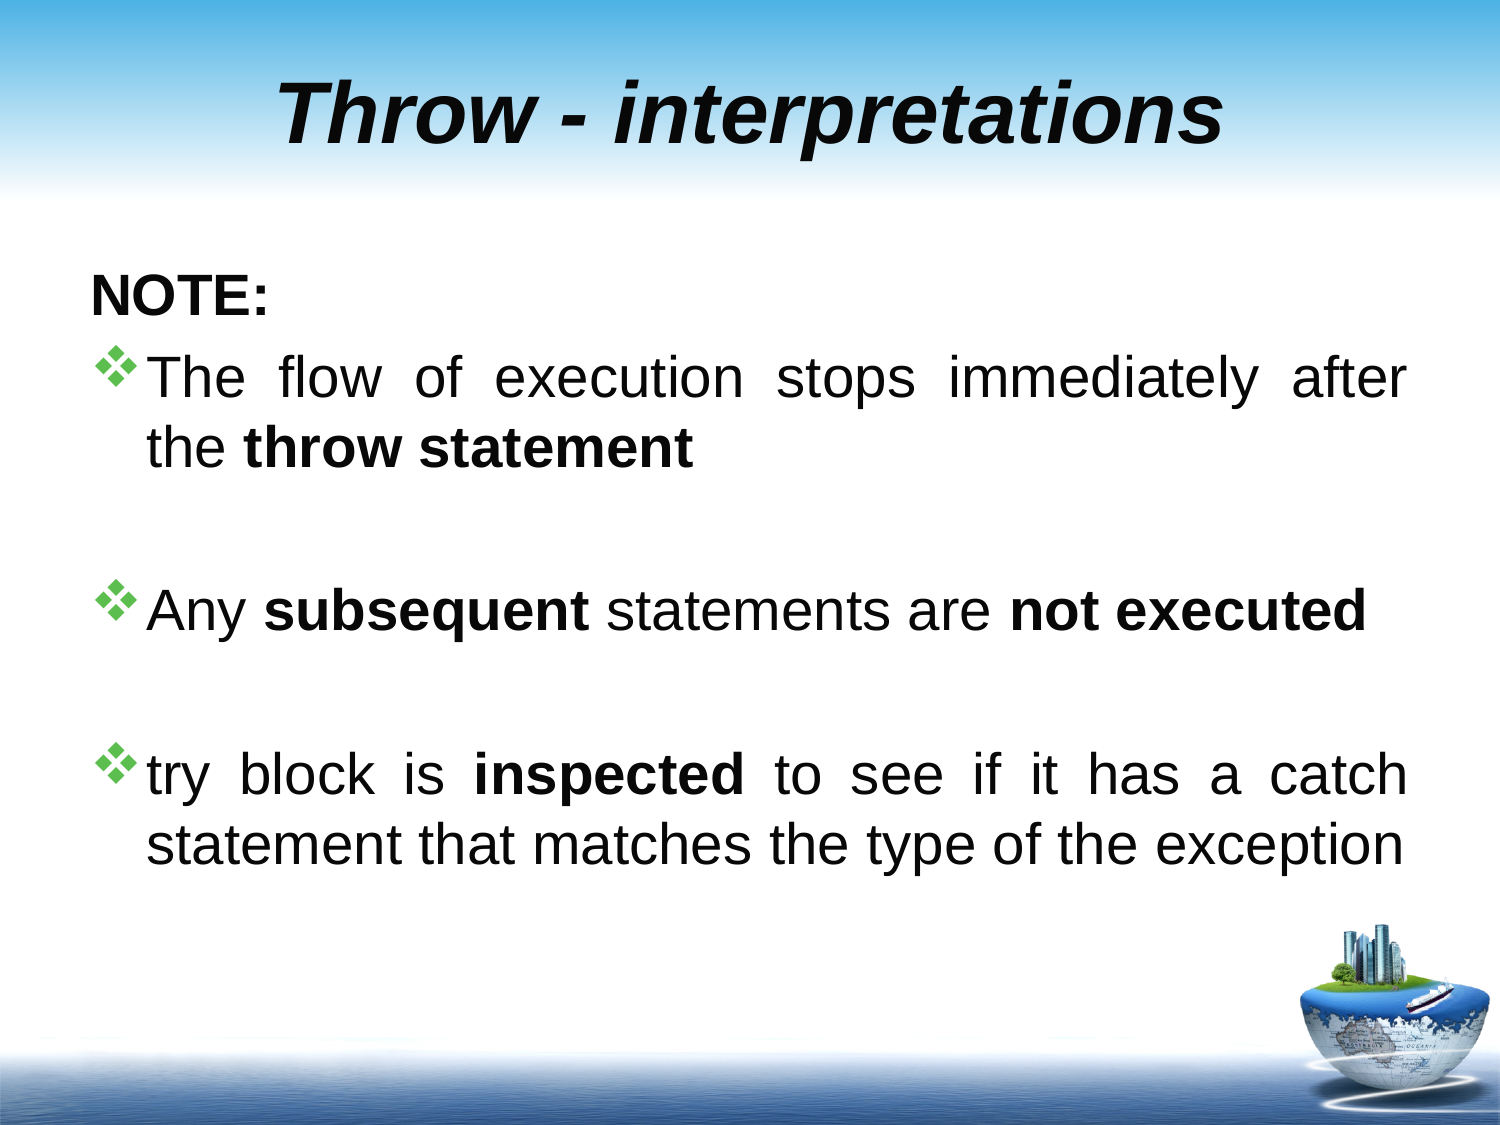

# Throw - interpretations
NOTE:
The flow of execution stops immediately after the throw statement

Any subsequent statements are not executed

try block is inspected to see if it has a catch statement that matches the type of the exception